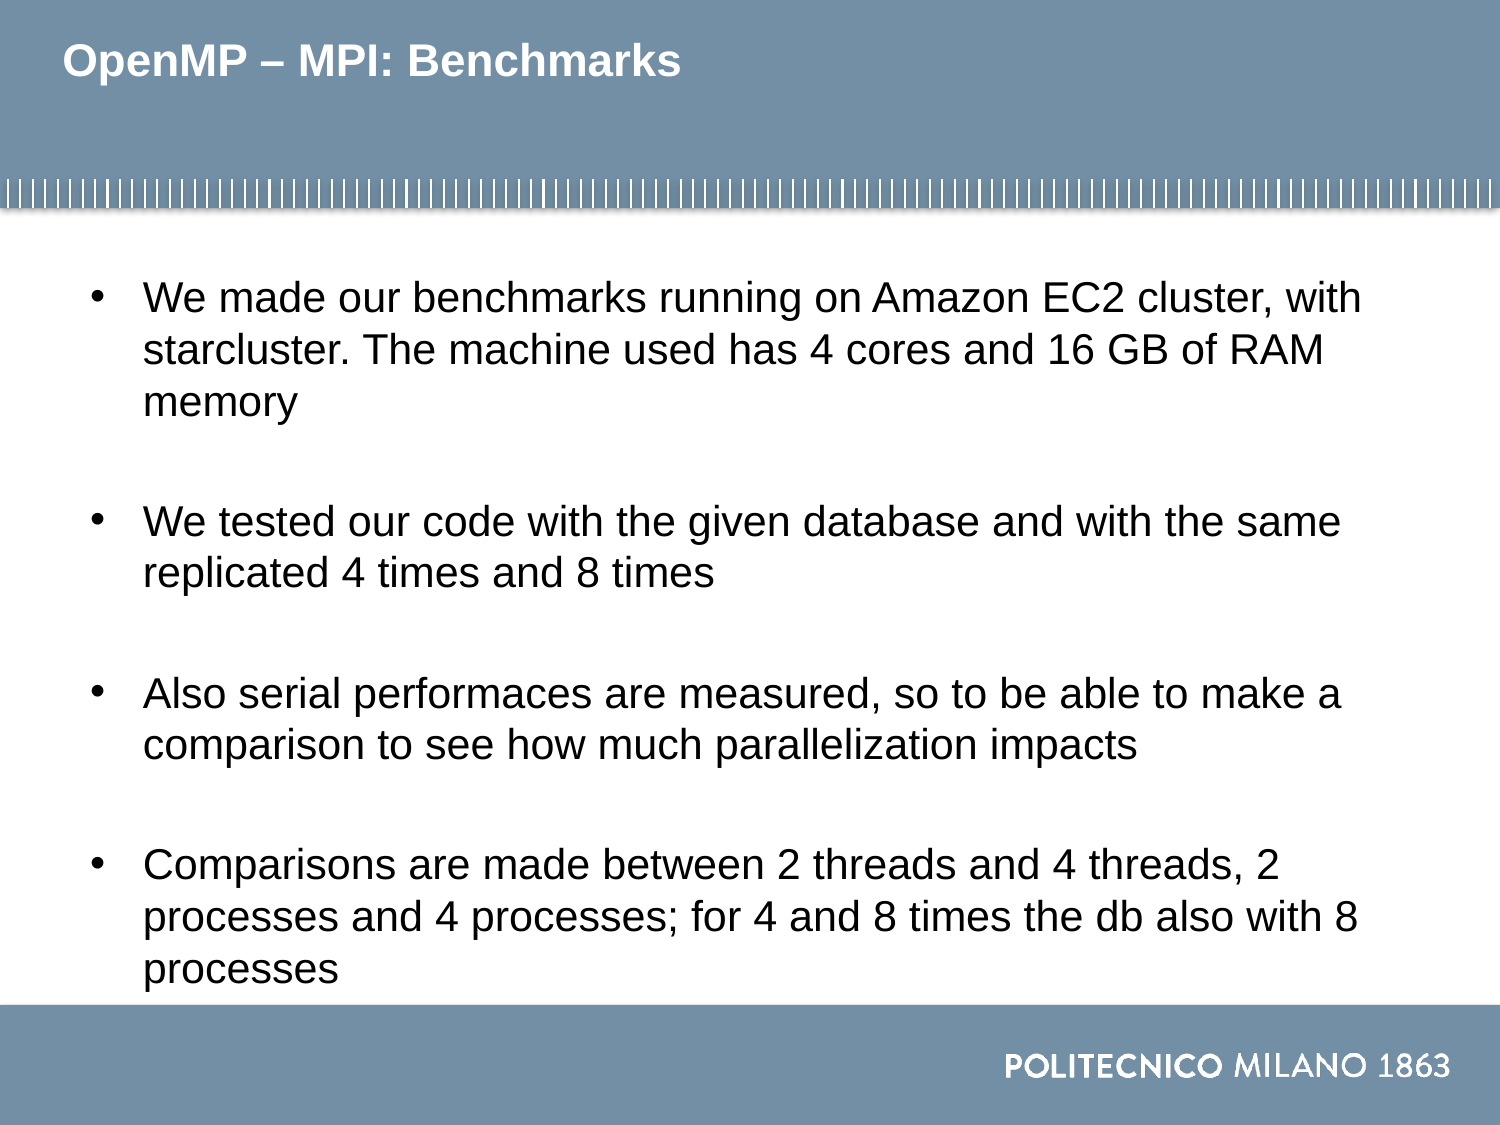

# OpenMP – MPI: Benchmarks
We made our benchmarks running on Amazon EC2 cluster, with starcluster. The machine used has 4 cores and 16 GB of RAM memory

We tested our code with the given database and with the same replicated 4 times and 8 times

Also serial performaces are measured, so to be able to make a comparison to see how much parallelization impacts

Comparisons are made between 2 threads and 4 threads, 2 processes and 4 processes; for 4 and 8 times the db also with 8 processes